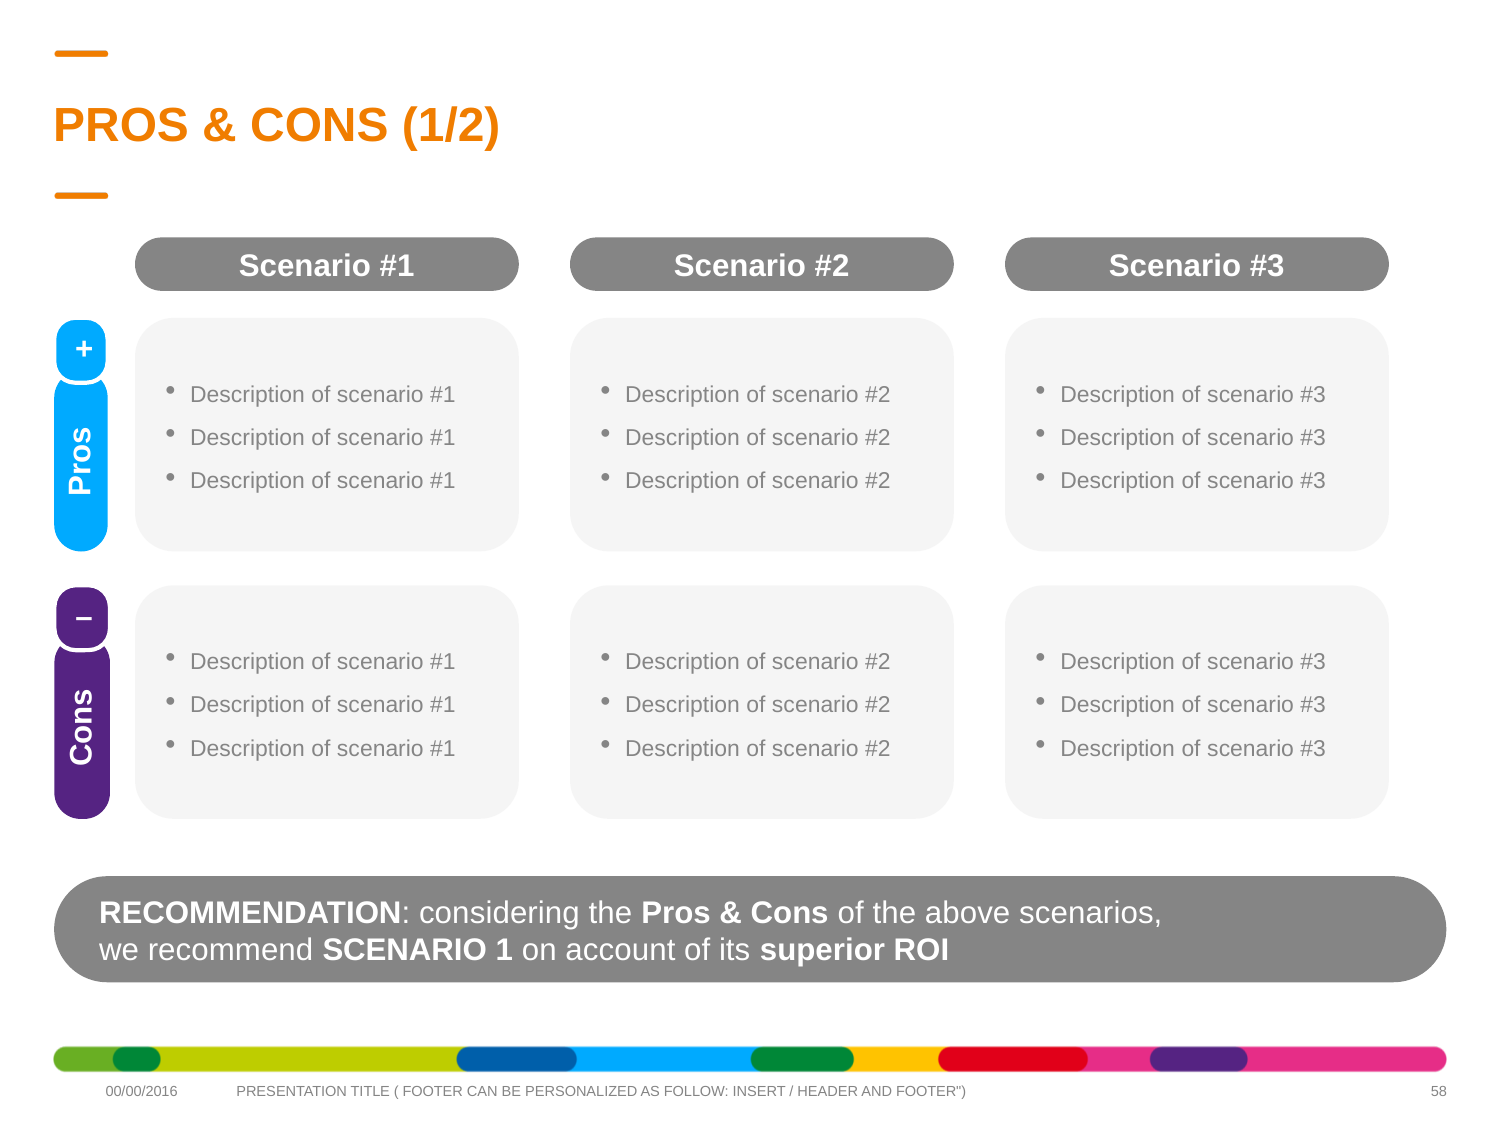

# PROS & CONS (1/2)
Scenario #1
Scenario #2
Scenario #3
Description of scenario #1
Description of scenario #1
Description of scenario #1
Description of scenario #2
Description of scenario #2
Description of scenario #2
Description of scenario #3
Description of scenario #3
Description of scenario #3
+
Pros
Description of scenario #1
Description of scenario #1
Description of scenario #1
Description of scenario #2
Description of scenario #2
Description of scenario #2
Description of scenario #3
Description of scenario #3
Description of scenario #3
–
Cons
RECOMMENDATION: considering the Pros & Cons of the above scenarios,
we recommend SCENARIO 1 on account of its superior ROI
58
00/00/2016
PRESENTATION TITLE ( FOOTER CAN BE PERSONALIZED AS FOLLOW: INSERT / HEADER AND FOOTER")